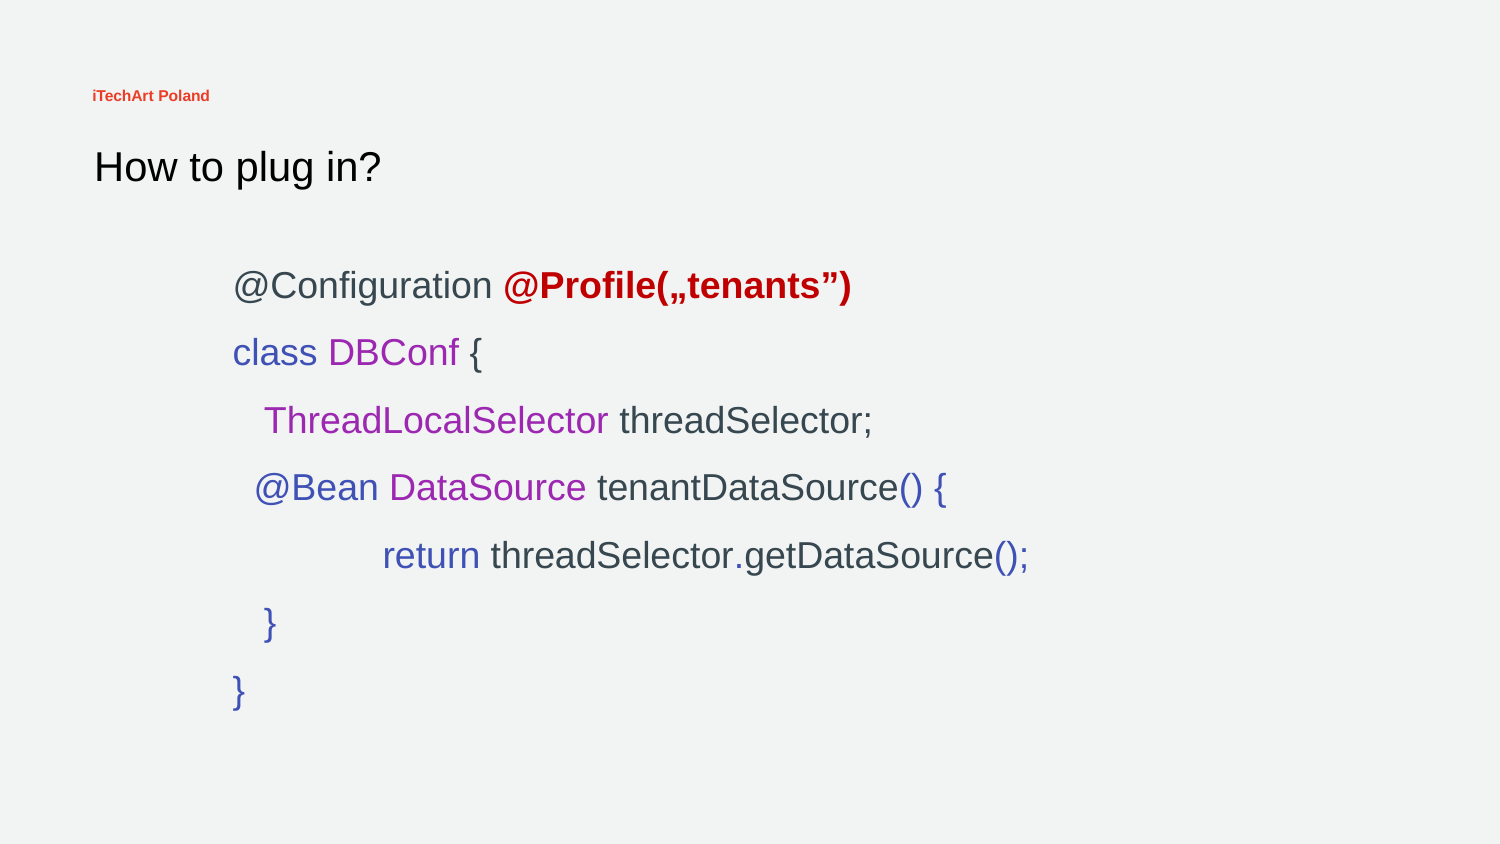

iTechArt Poland
How to plug in?
@Configuration @Profile(„tenants”)
class DBConf {
   ThreadLocalSelector threadSelector;
  @Bean DataSource tenantDataSource() {
	return threadSelector.getDataSource();
   }
}